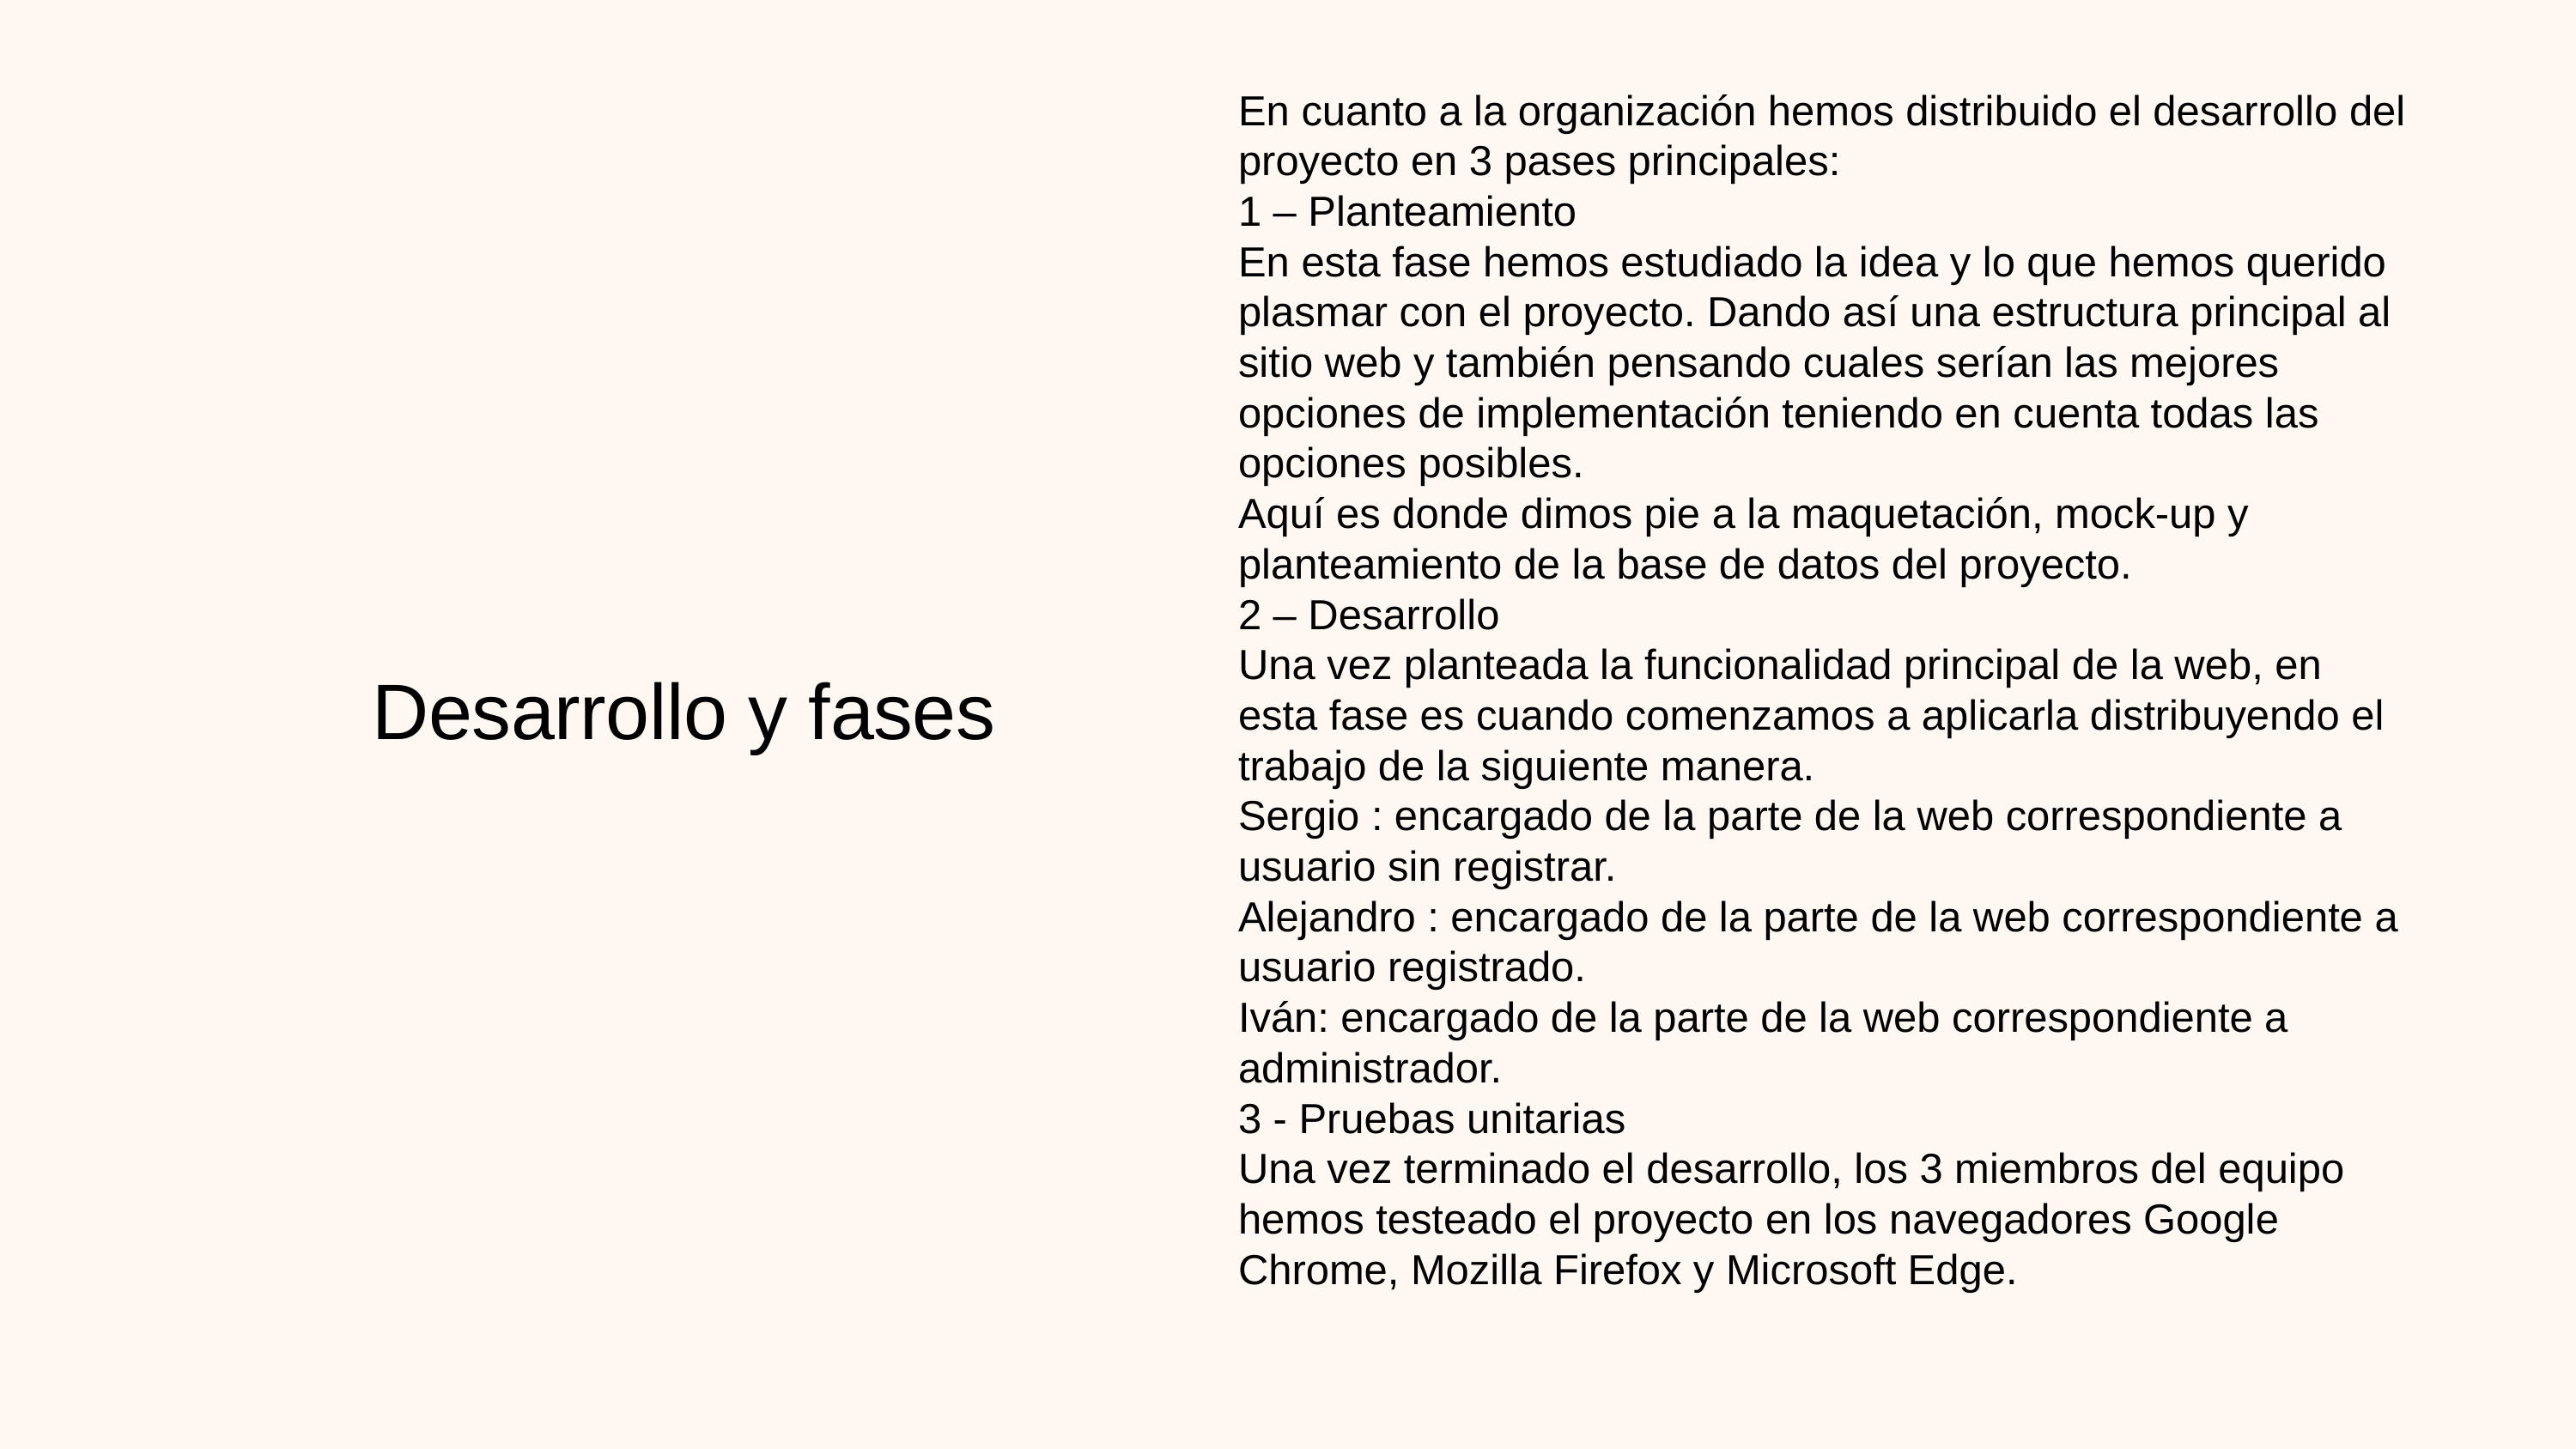

En cuanto a la organización hemos distribuido el desarrollo del proyecto en 3 pases principales:
1 – Planteamiento
En esta fase hemos estudiado la idea y lo que hemos querido plasmar con el proyecto. Dando así una estructura principal al sitio web y también pensando cuales serían las mejores opciones de implementación teniendo en cuenta todas las opciones posibles.
Aquí es donde dimos pie a la maquetación, mock-up y planteamiento de la base de datos del proyecto.
2 – Desarrollo
Una vez planteada la funcionalidad principal de la web, en esta fase es cuando comenzamos a aplicarla distribuyendo el trabajo de la siguiente manera.
Sergio : encargado de la parte de la web correspondiente a usuario sin registrar.
Alejandro : encargado de la parte de la web correspondiente a usuario registrado.
Iván: encargado de la parte de la web correspondiente a administrador.
3 - Pruebas unitarias
Una vez terminado el desarrollo, los 3 miembros del equipo hemos testeado el proyecto en los navegadores Google Chrome, Mozilla Firefox y Microsoft Edge.
Desarrollo y fases